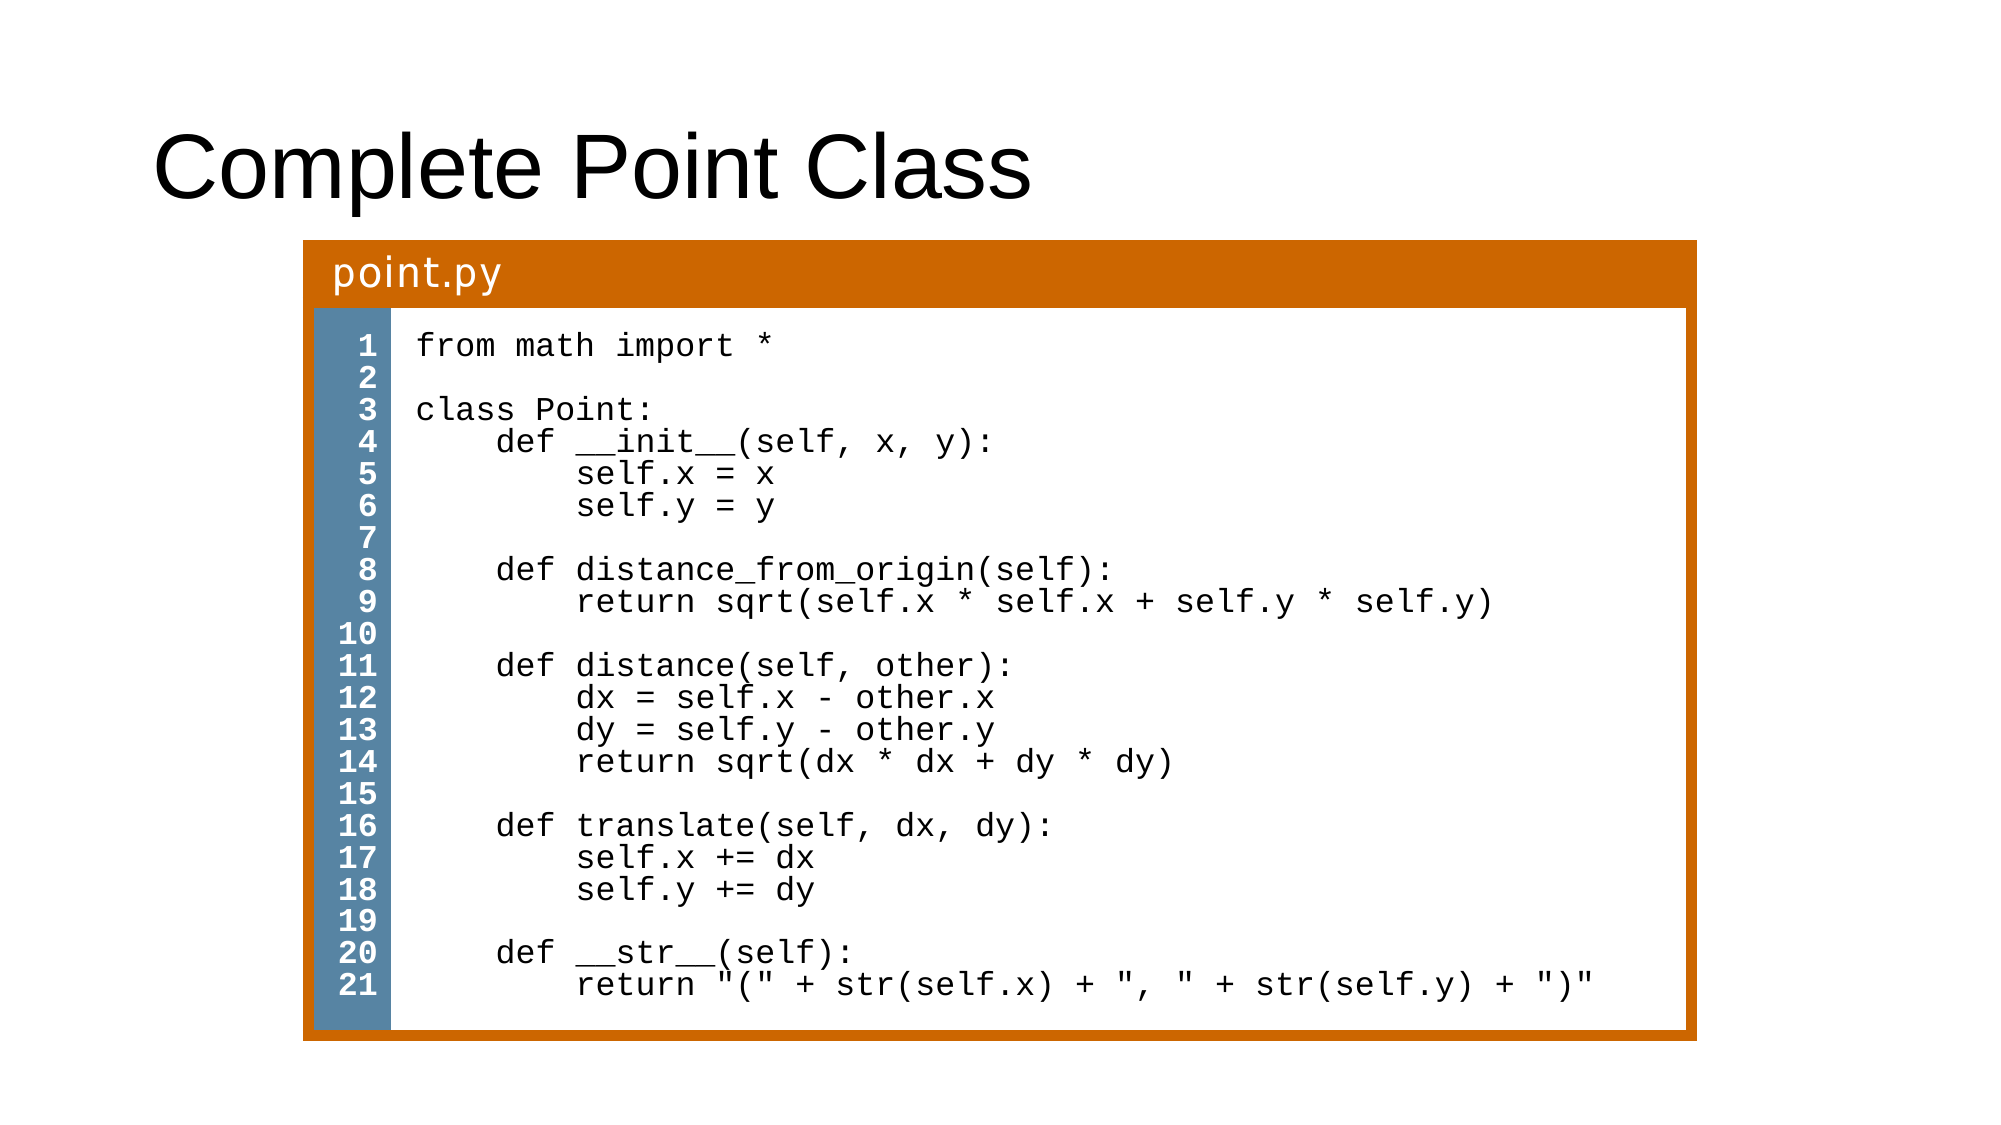

Complete Point Class
| point.py |  |
| --- | --- |
| 1 2 3 4 5 6 7 8 9 10 11 12 13 14 15 16 17 18 19 20 21 | from math import \* class Point: def \_\_init\_\_(self, x, y): self.x = x self.y = y def distance\_from\_origin(self): return sqrt(self.x \* self.x + self.y \* self.y) def distance(self, other): dx = self.x - other.x dy = self.y - other.y return sqrt(dx \* dx + dy \* dy) def translate(self, dx, dy): self.x += dx self.y += dy def \_\_str\_\_(self): return "(" + str(self.x) + ", " + str(self.y) + ")" |